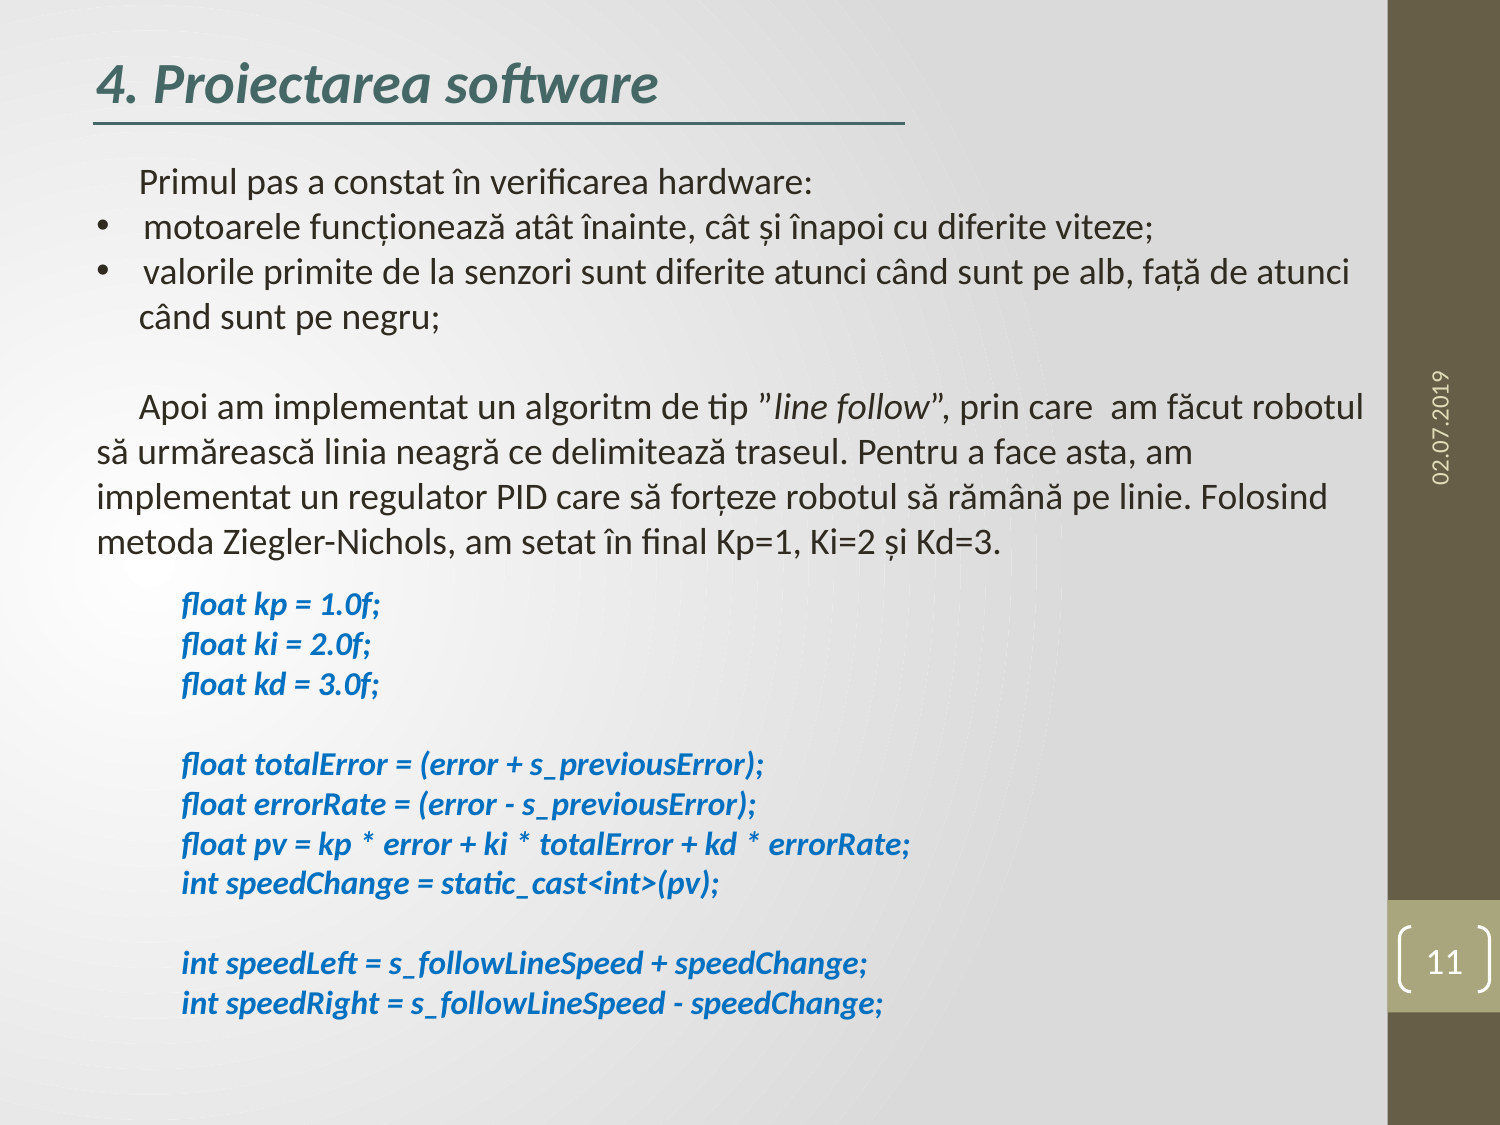

4. Proiectarea software
     Primul pas a constat în verificarea hardware:
motoarele funcționează atât înainte, cât și înapoi cu diferite viteze;
valorile primite de la senzori sunt diferite atunci când sunt pe alb, față de atunci
     când sunt pe negru;

     Apoi am implementat un algoritm de tip ”line follow”, prin care  am făcut robotul
să urmărească linia neagră ce delimitează traseul. Pentru a face asta, am
implementat un regulator PID care să forțeze robotul să rămână pe linie. Folosind
metoda Ziegler-Nichols, am setat în final Kp=1, Ki=2 și Kd=3.
02.07.2019
float kp = 1.0f;
float ki = 2.0f;
float kd = 3.0f;
float totalError = (error + s_previousError);
float errorRate = (error - s_previousError);
float pv = kp * error + ki * totalError + kd * errorRate;
int speedChange = static_cast<int>(pv);
int speedLeft = s_followLineSpeed + speedChange;
int speedRight = s_followLineSpeed - speedChange;
11